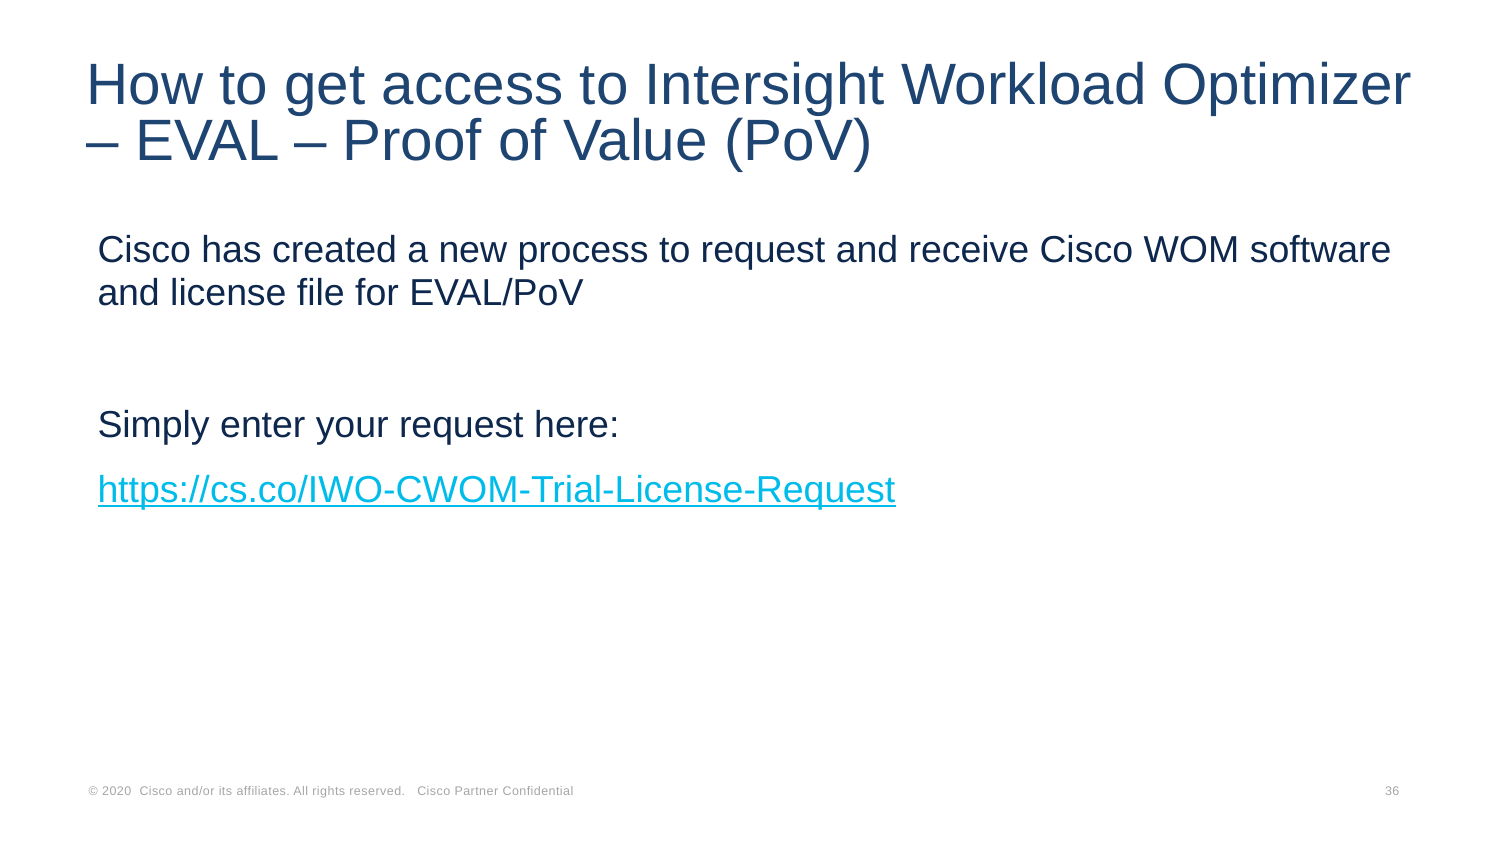

# How to get access to Intersight Workload Optimizer – EVAL – Proof of Value (PoV)
Cisco has created a new process to request and receive Cisco WOM software and license file for EVAL/PoV

Simply enter your request here:
https://cs.co/IWO-CWOM-Trial-License-Request